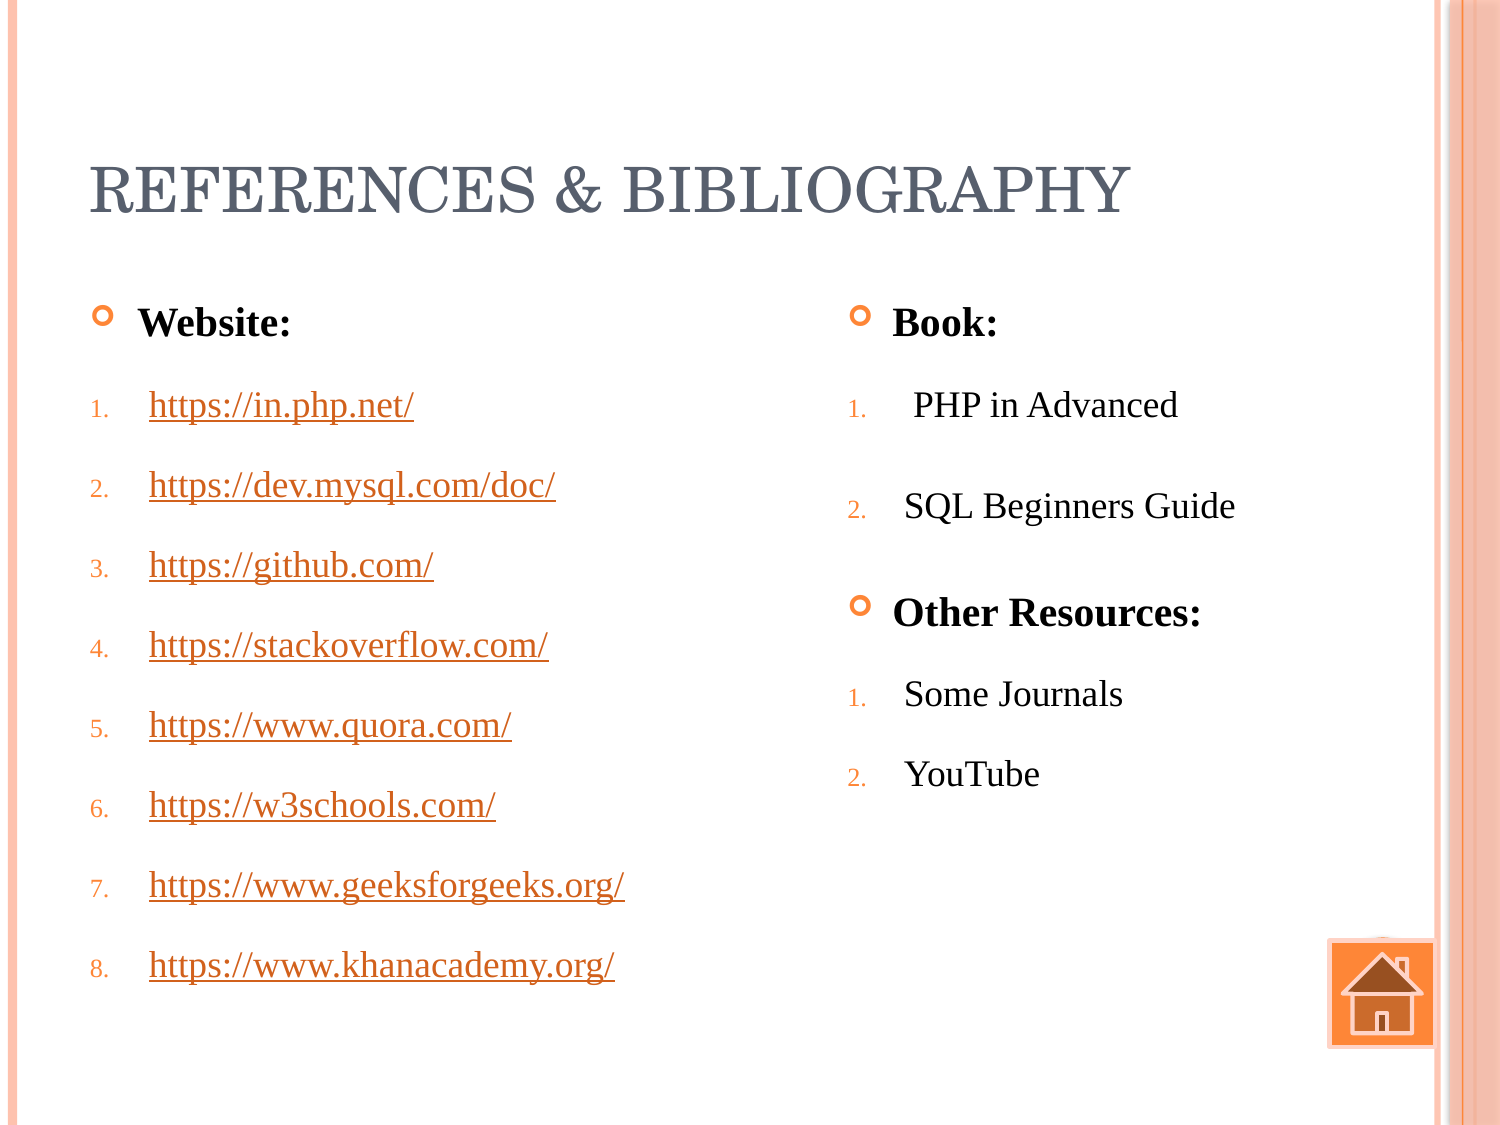

# References & Bibliography
Website:
https://in.php.net/
https://dev.mysql.com/doc/
https://github.com/
https://stackoverflow.com/
https://www.quora.com/
https://w3schools.com/
https://www.geeksforgeeks.org/
https://www.khanacademy.org/

Book:
 PHP in Advanced
SQL Beginners Guide
Other Resources:
Some Journals
YouTube